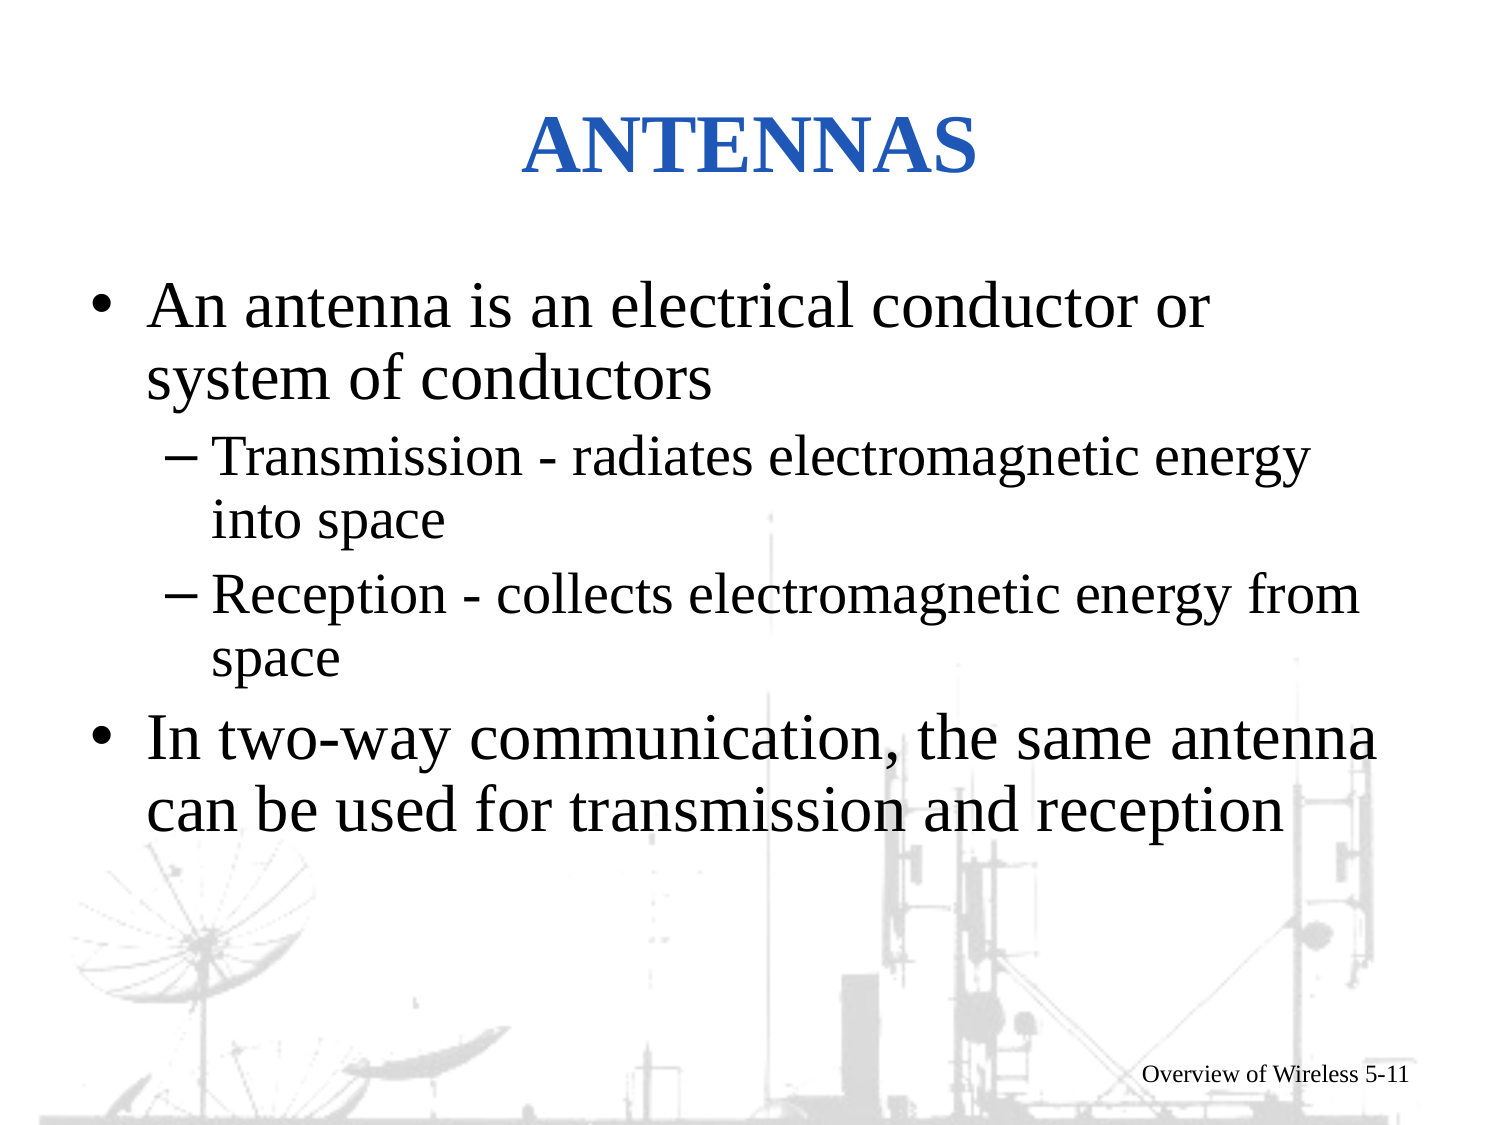

# antennas
An antenna is an electrical conductor or system of conductors
Transmission - radiates electromagnetic energy into space
Reception - collects electromagnetic energy from space
In two-way communication, the same antenna can be used for transmission and reception
Overview of Wireless 5-11